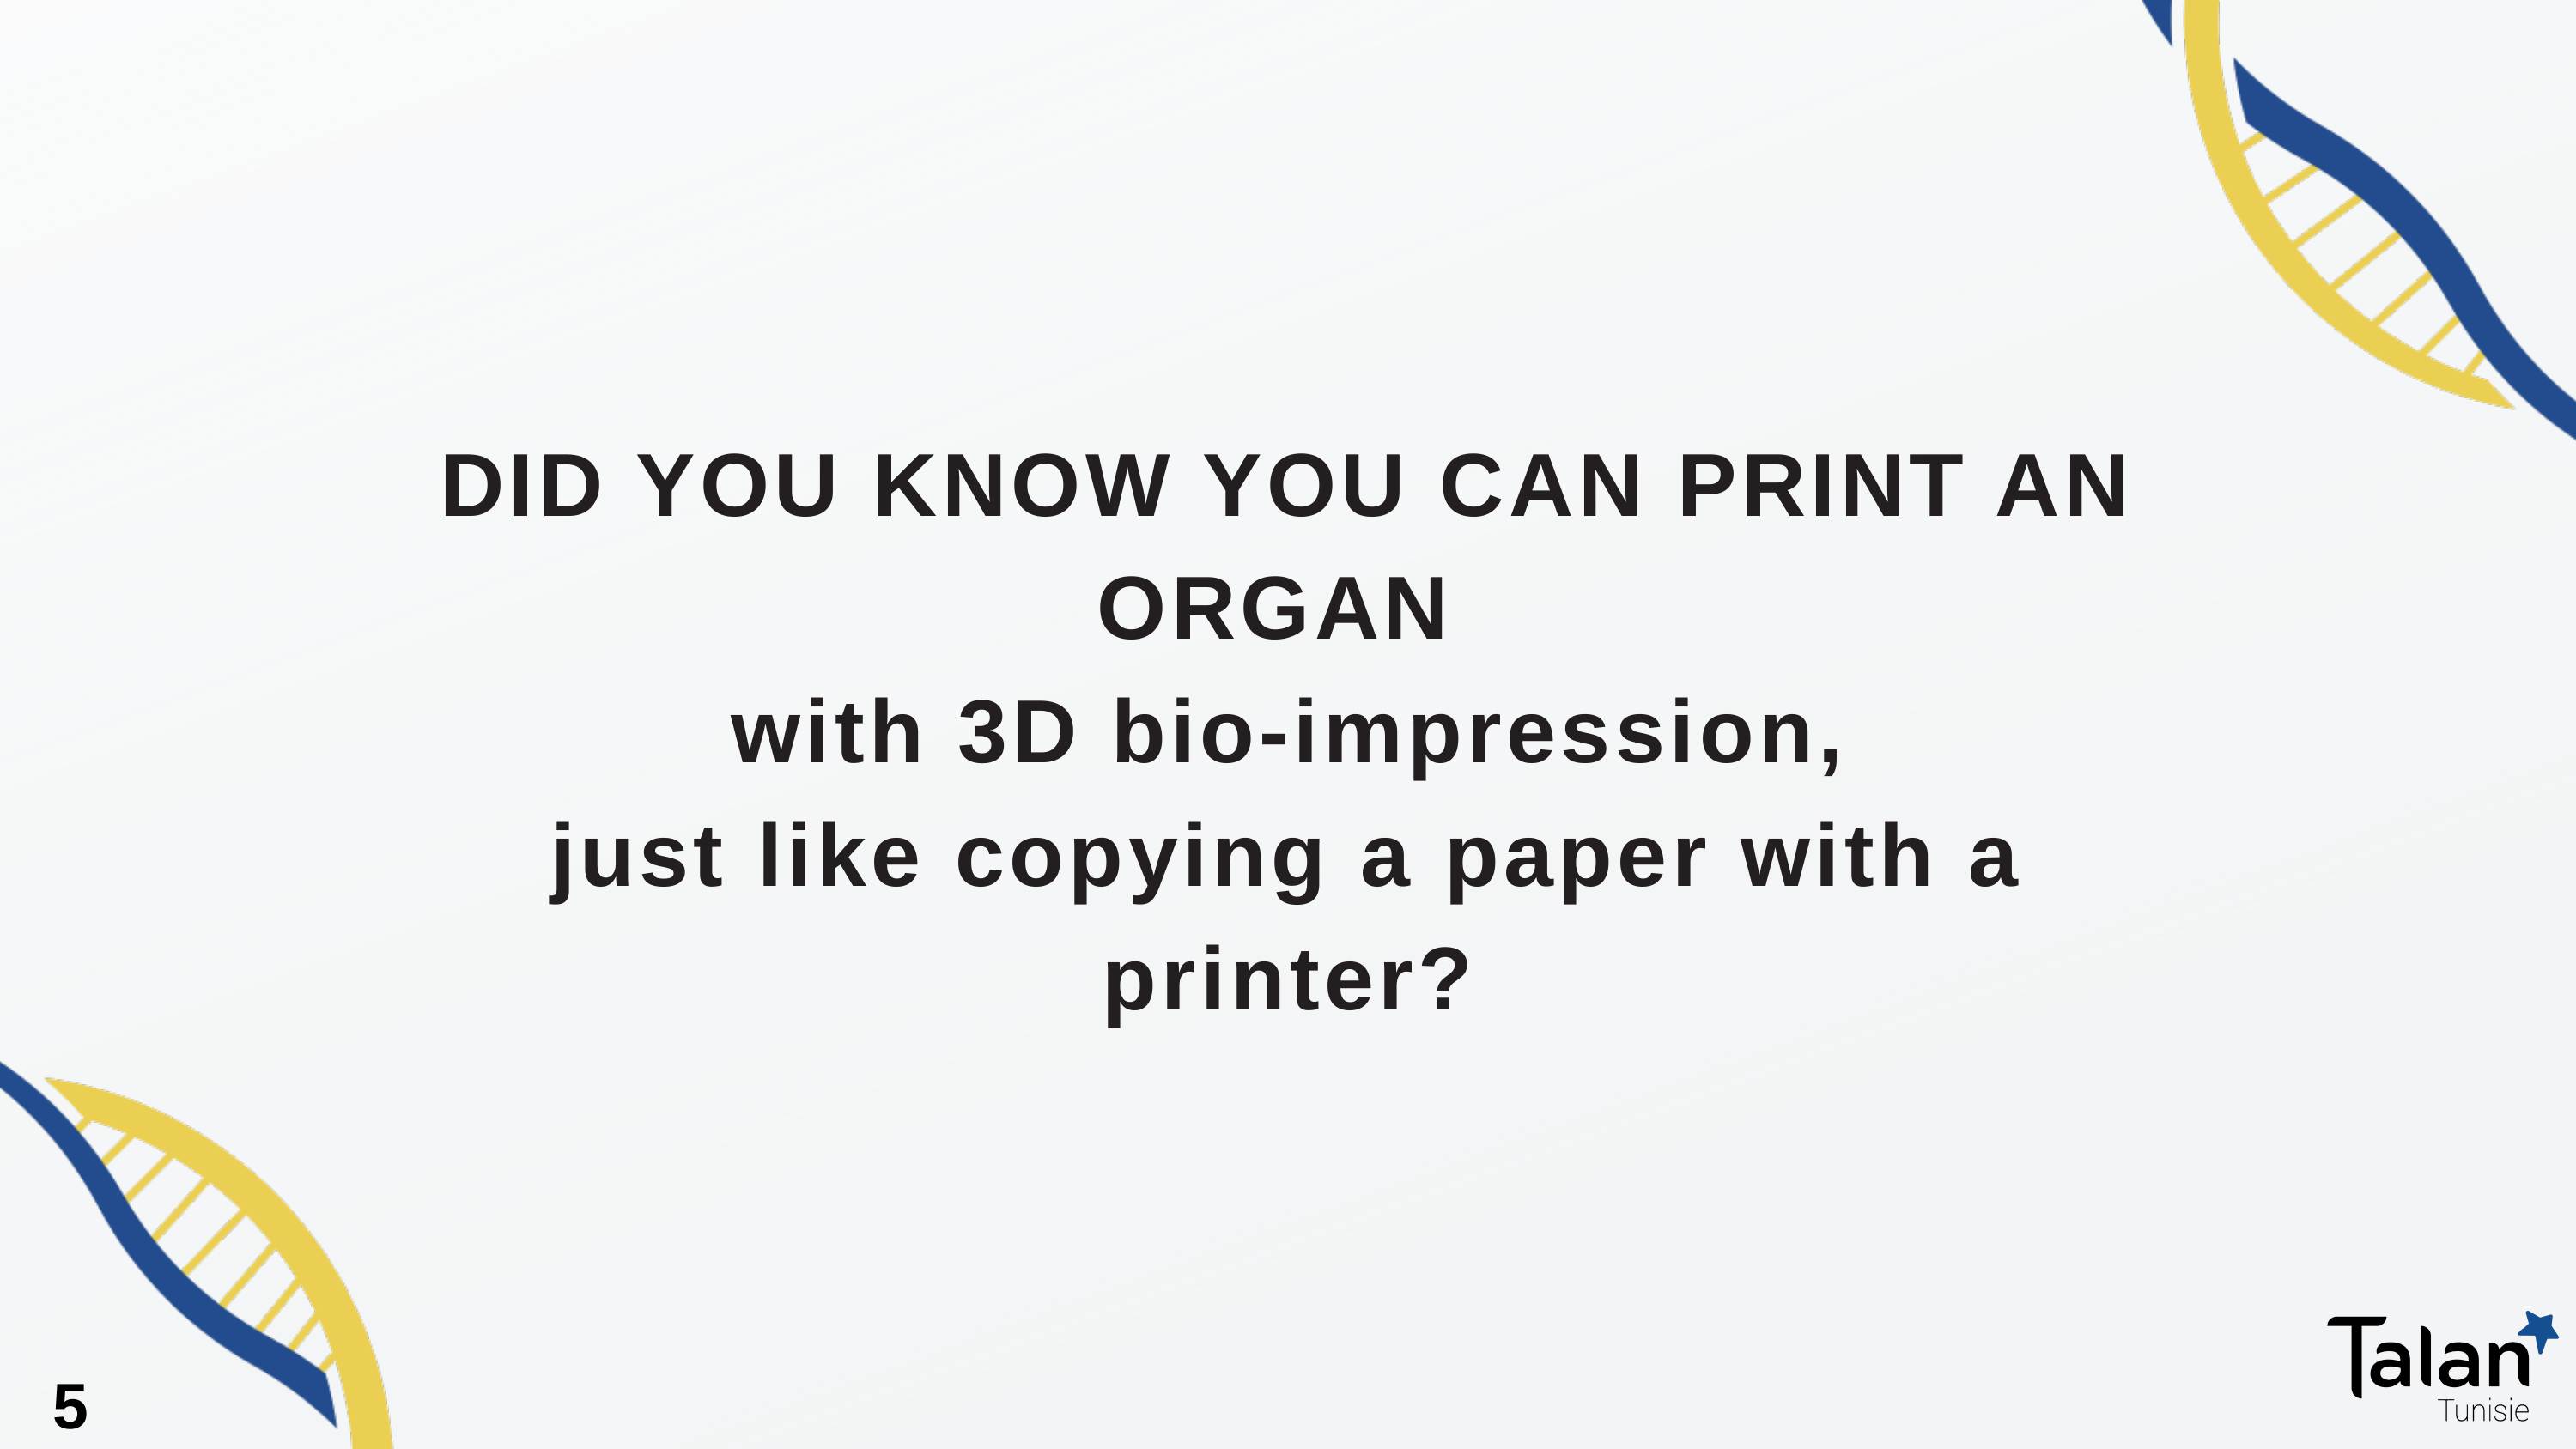

DID YOU KNOW YOU CAN PRINT AN ORGAN
 with 3D bio-impression,
just like copying a paper with a printer?

5